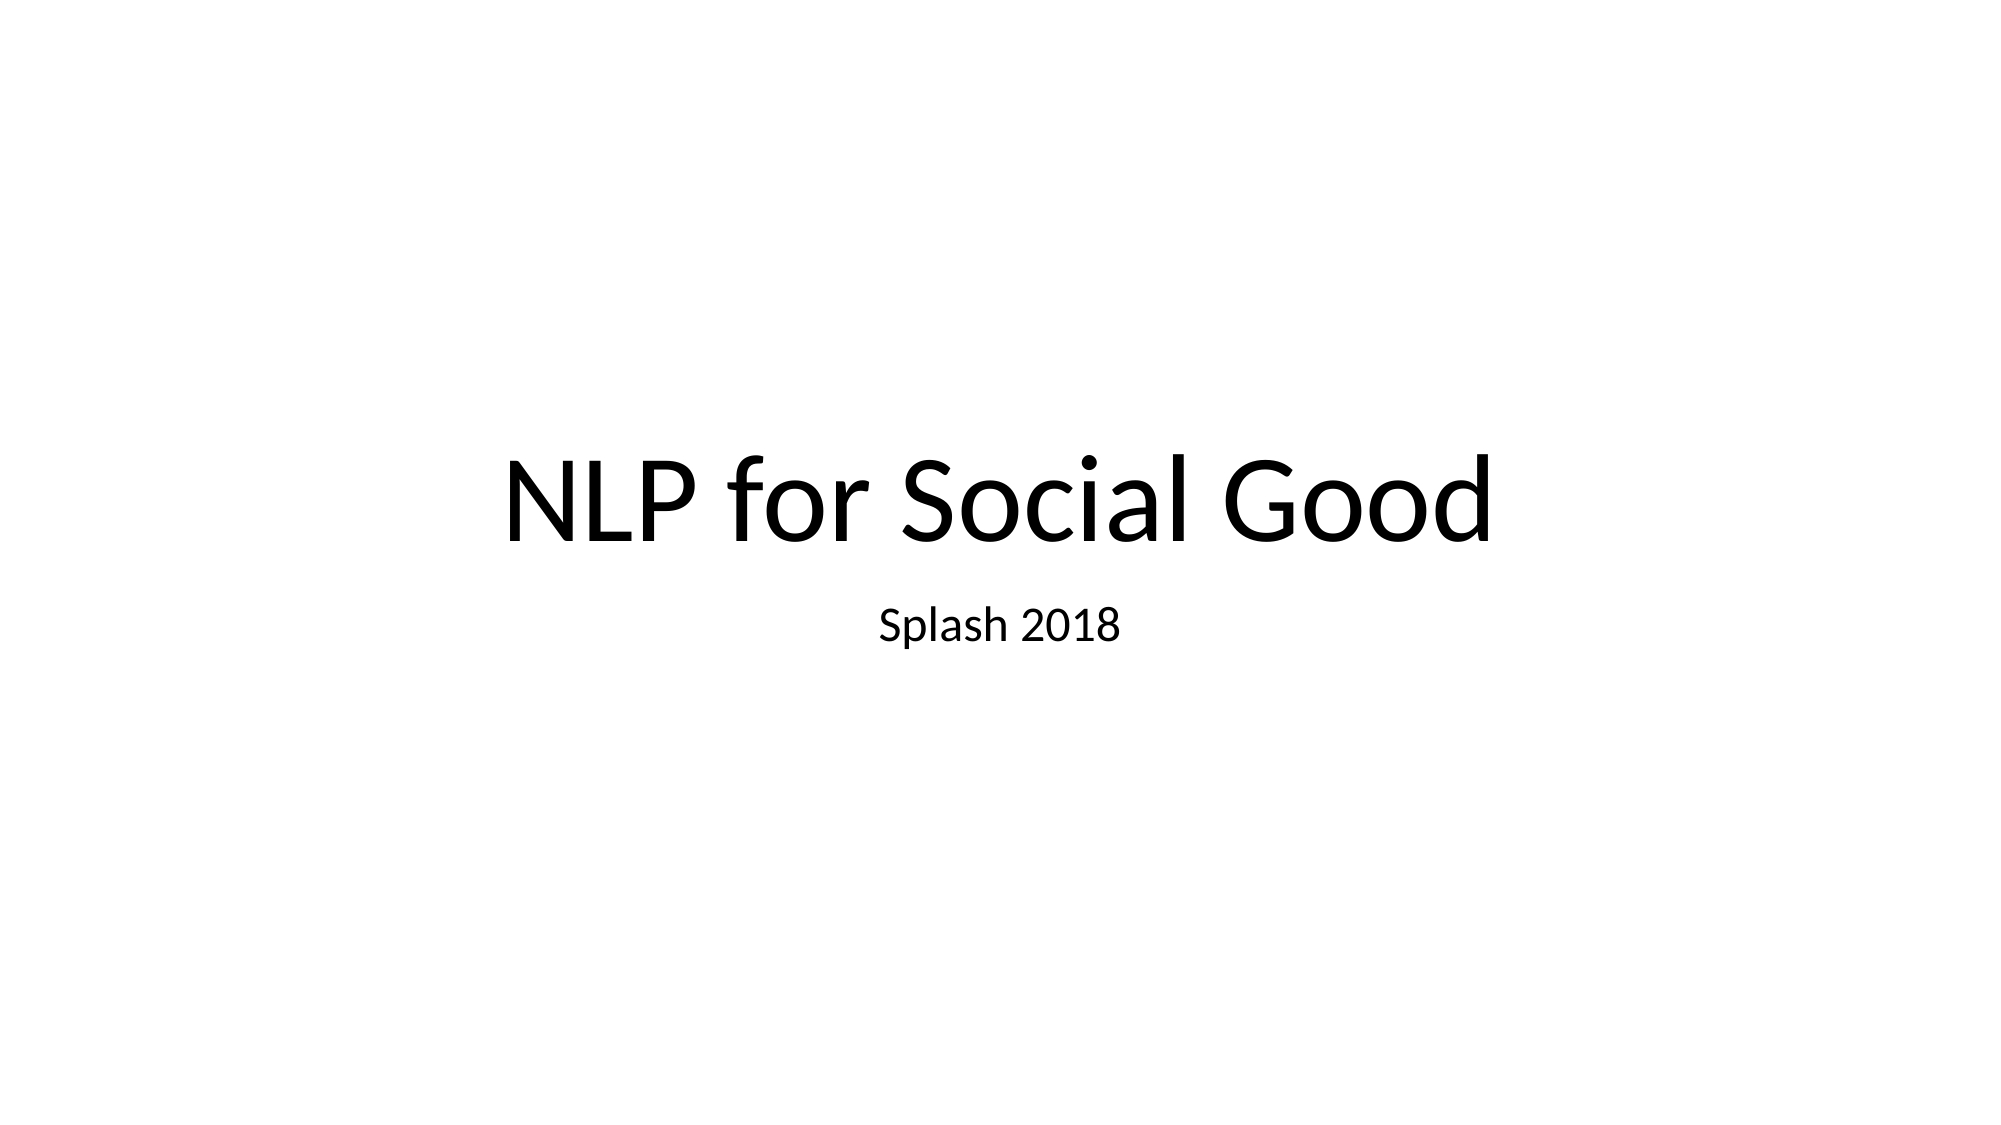

# NLP for Social Good
Splash 2018